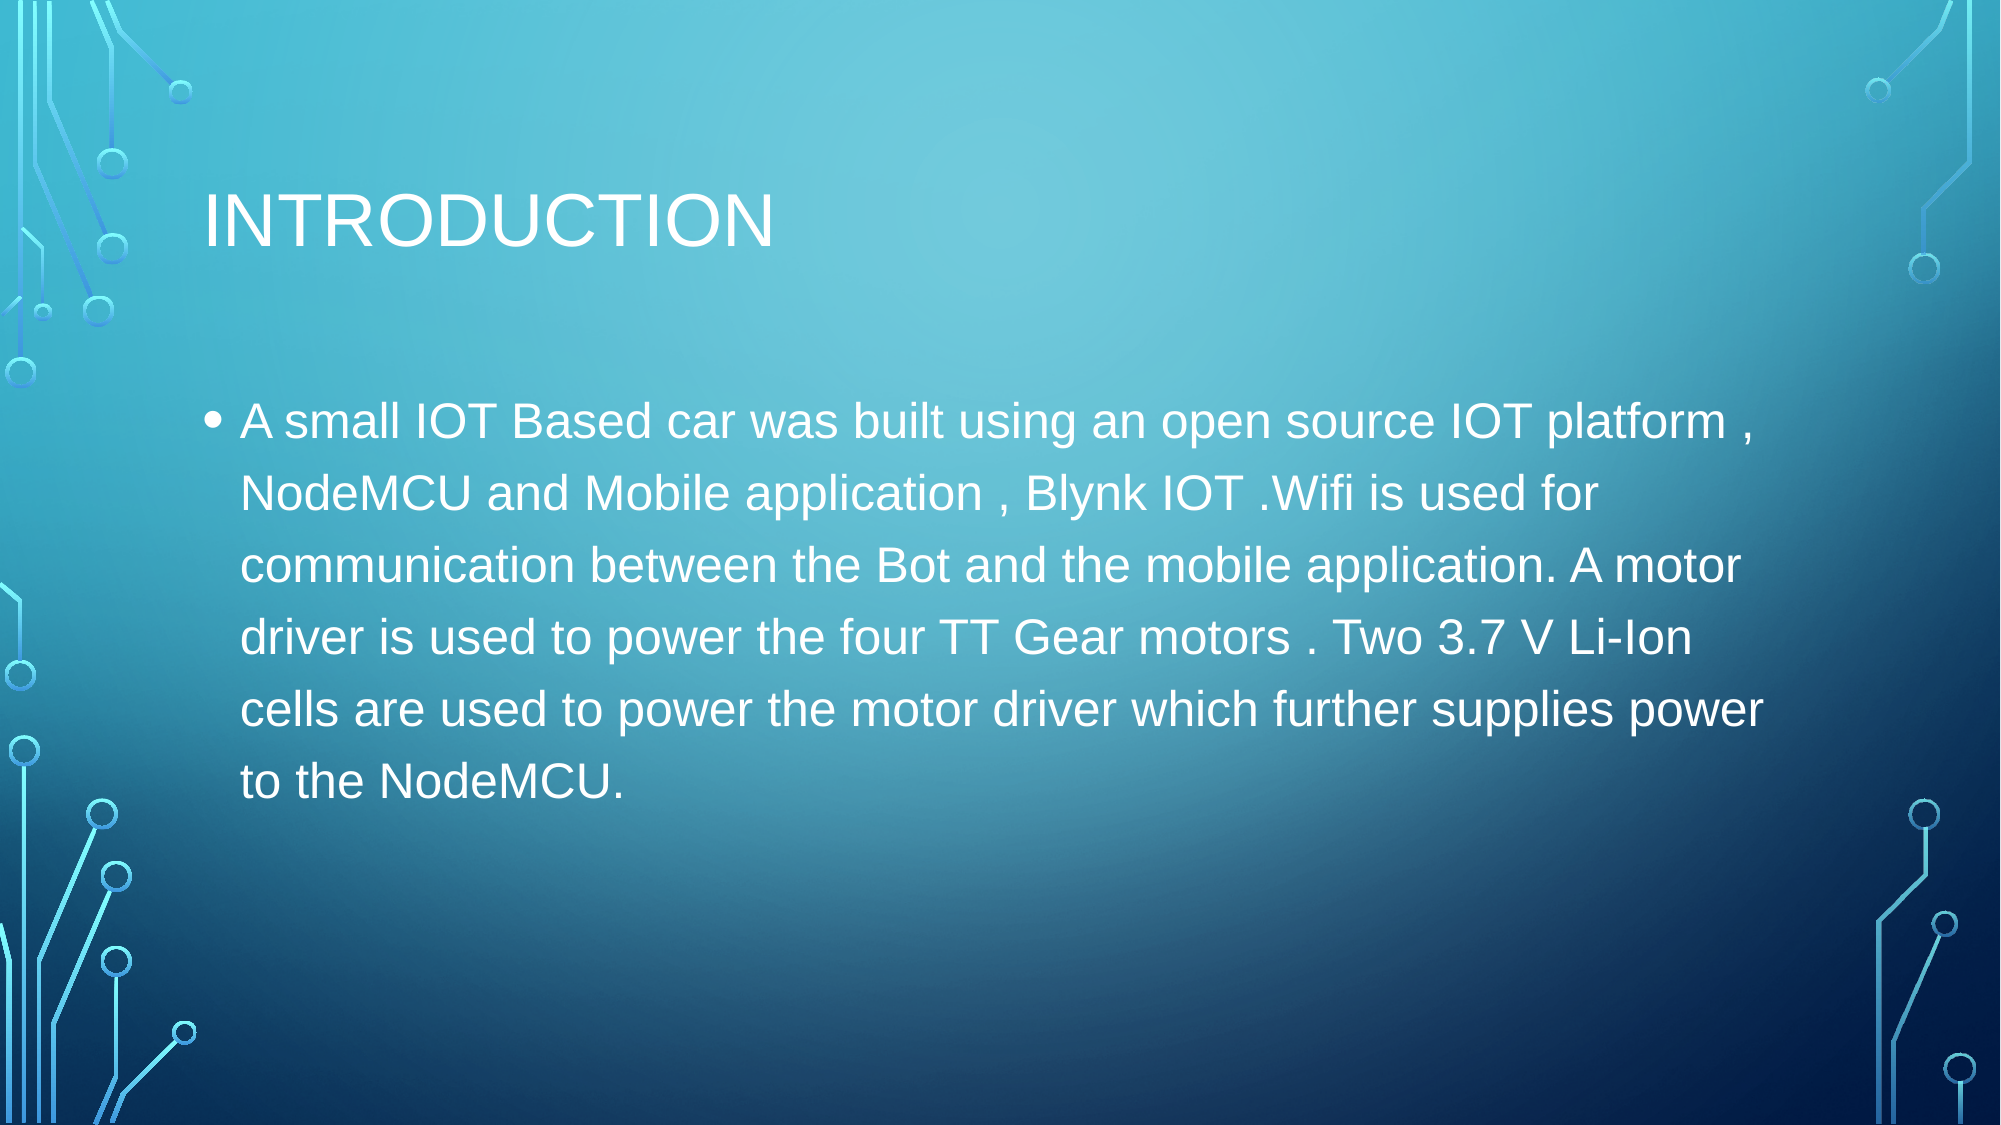

# INTRODUCTION
A small IOT Based car was built using an open source IOT platform , NodeMCU and Mobile application , Blynk IOT .Wifi is used for communication between the Bot and the mobile application. A motor driver is used to power the four TT Gear motors . Two 3.7 V Li-Ion cells are used to power the motor driver which further supplies power to the NodeMCU.